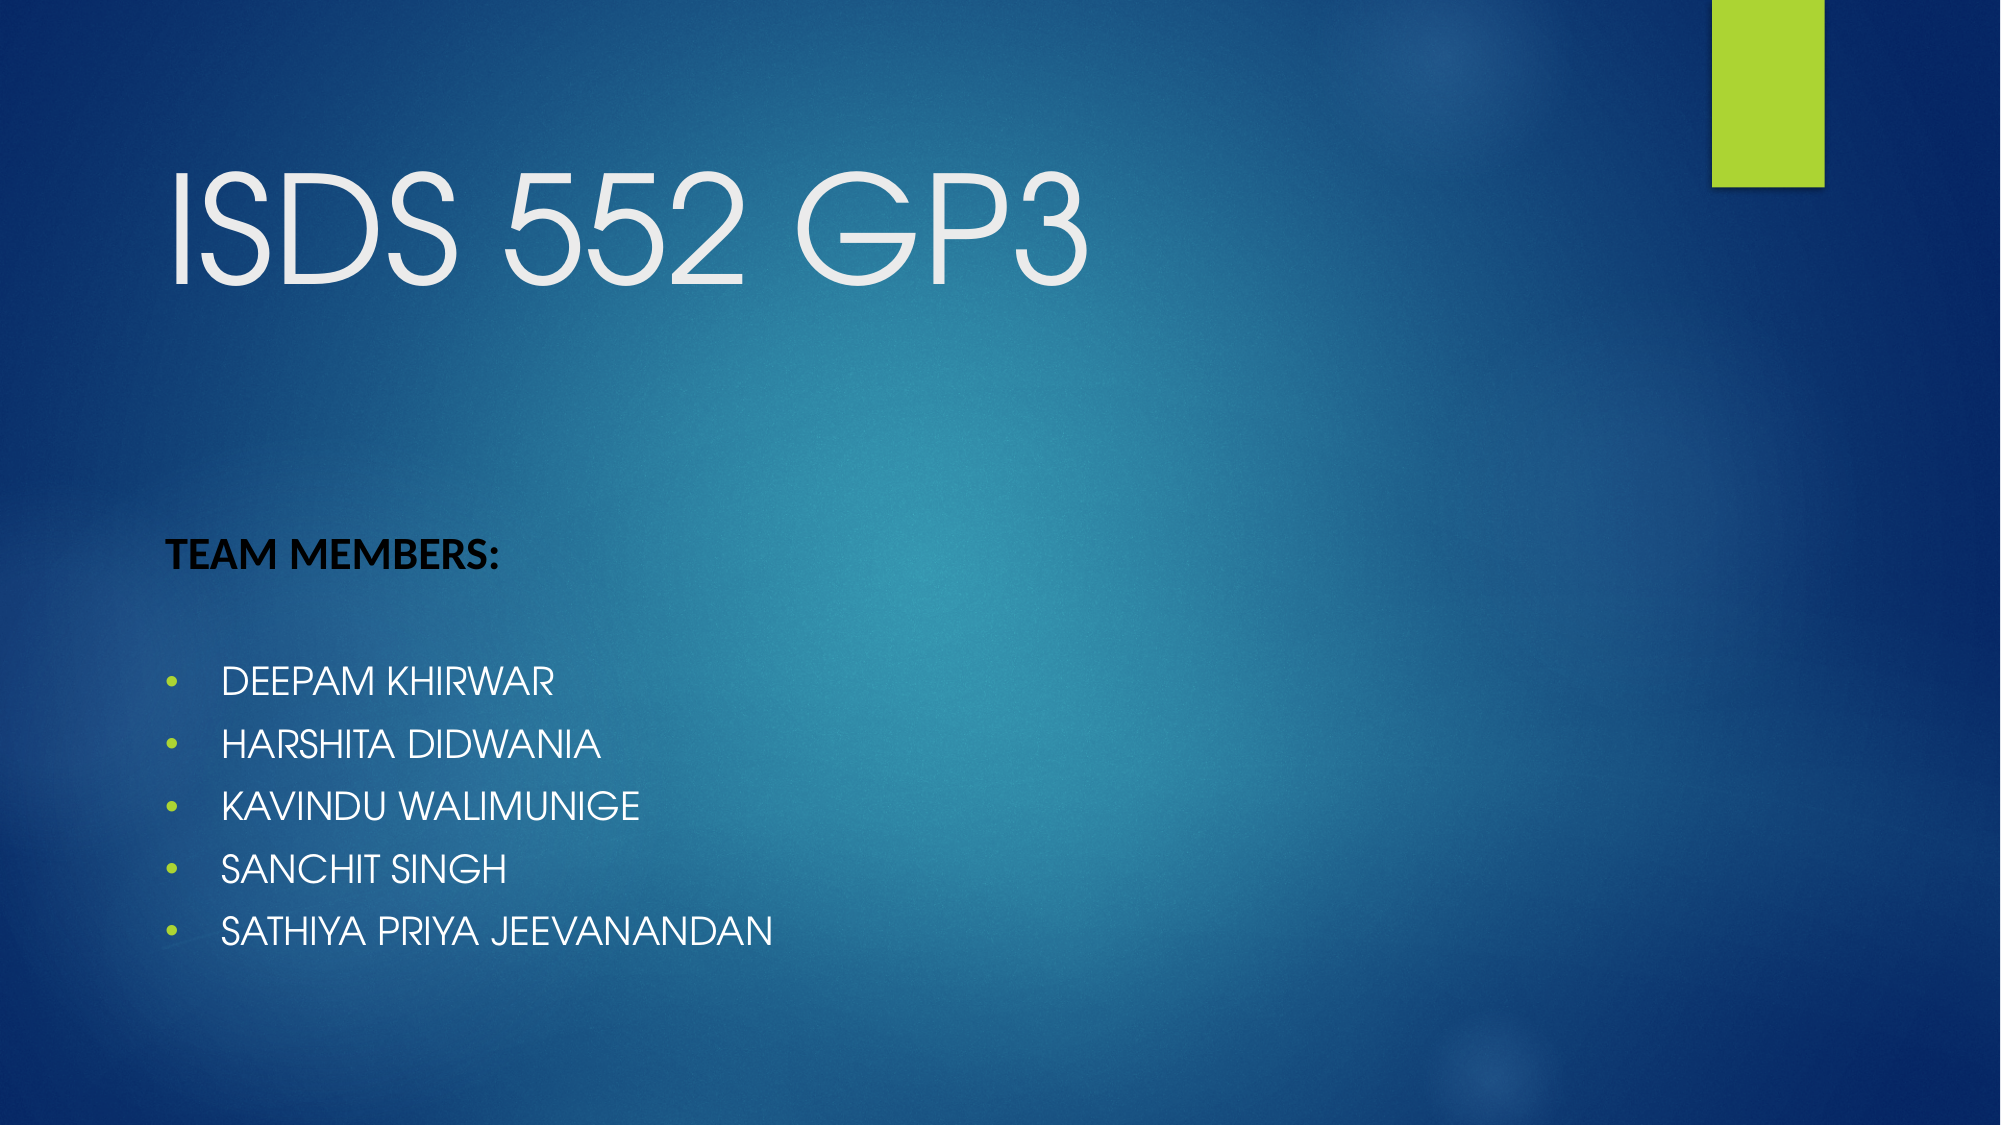

# ISDS 552 GP3
TEAM MEMBERS:

DEEPAM KHIRWAR
HARSHITA DIDWANIA
KAVINDU WALIMUNIGE
SANCHIT SINGH
SATHIYA PRIYA JEEVANANDAN